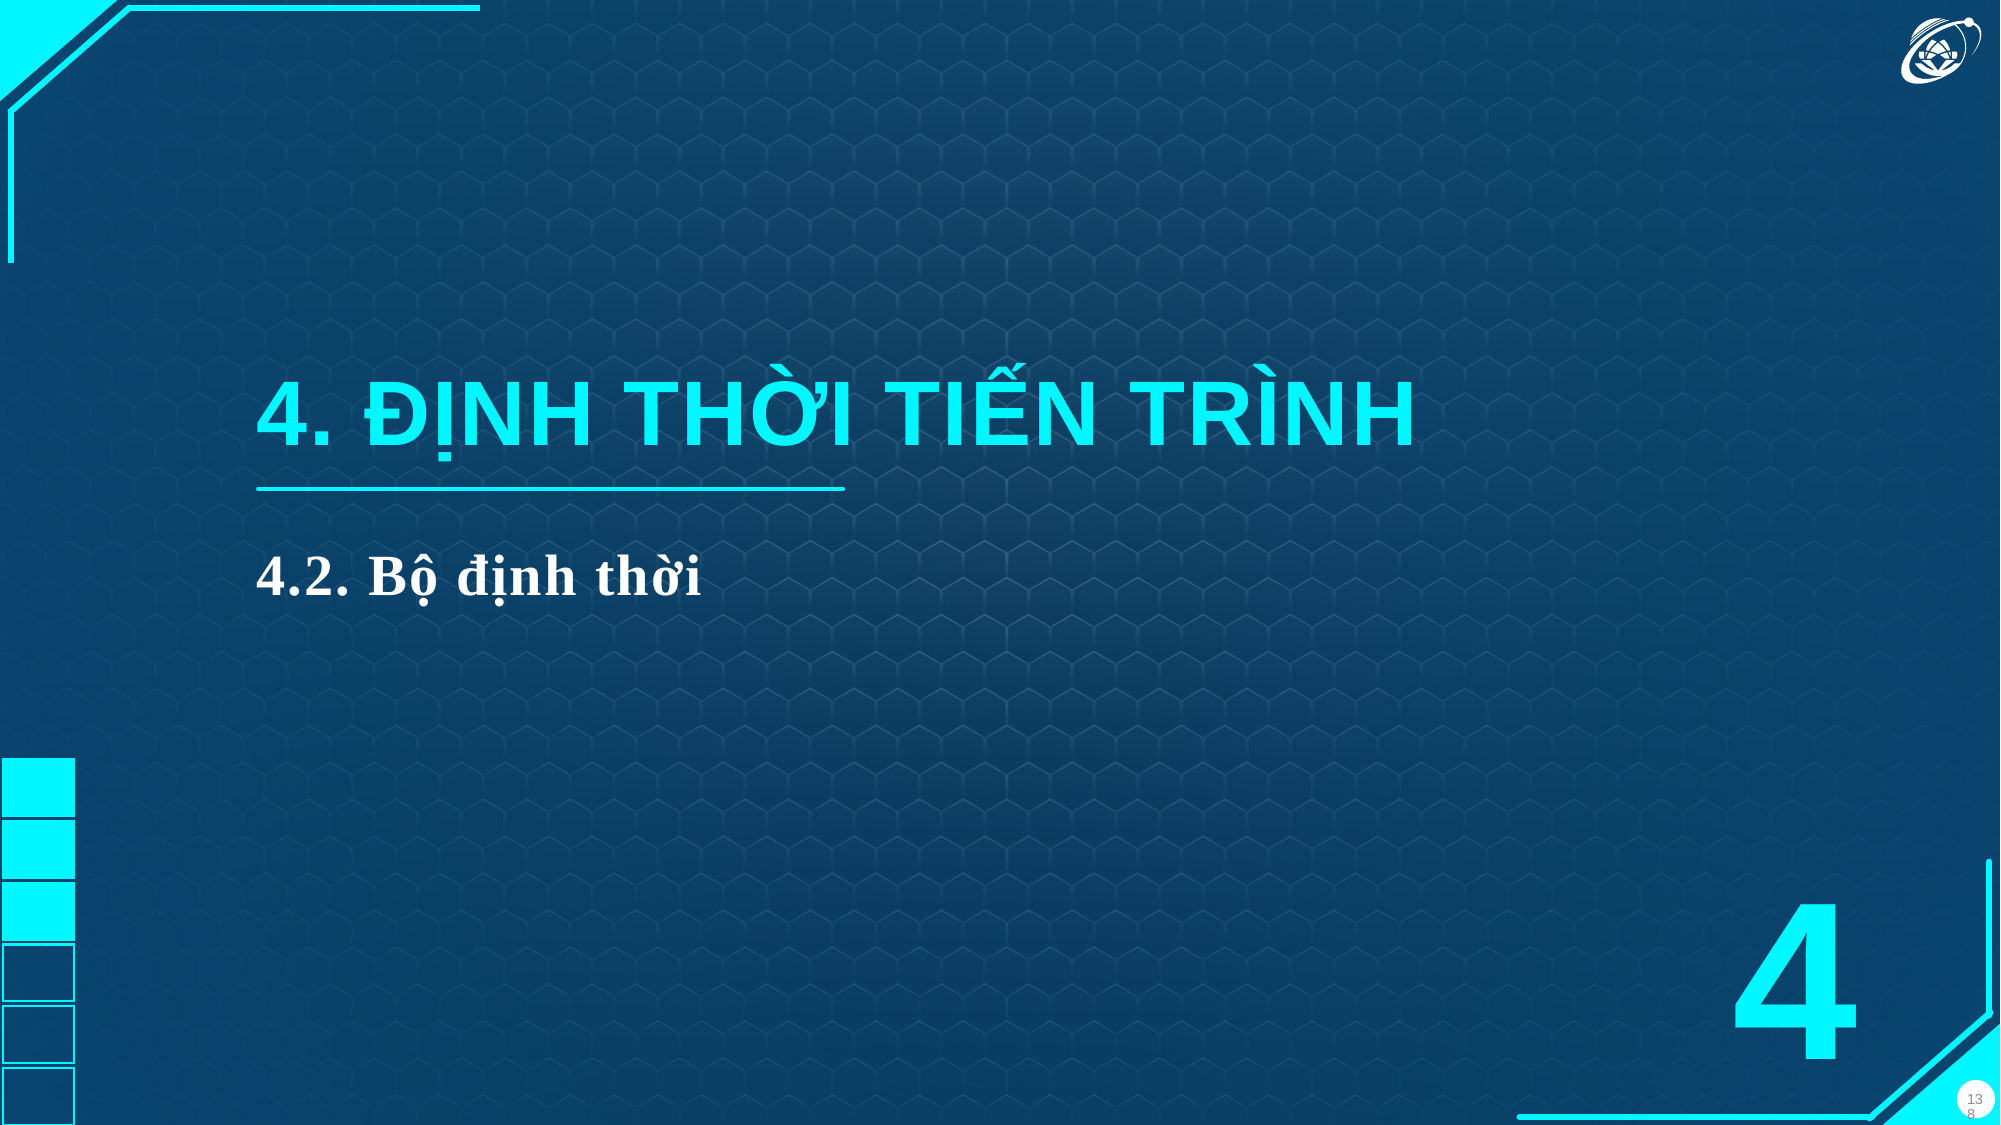

4. ĐỊNH THỜI TIẾN TRÌNH
4.2. Bộ định thời

4
138